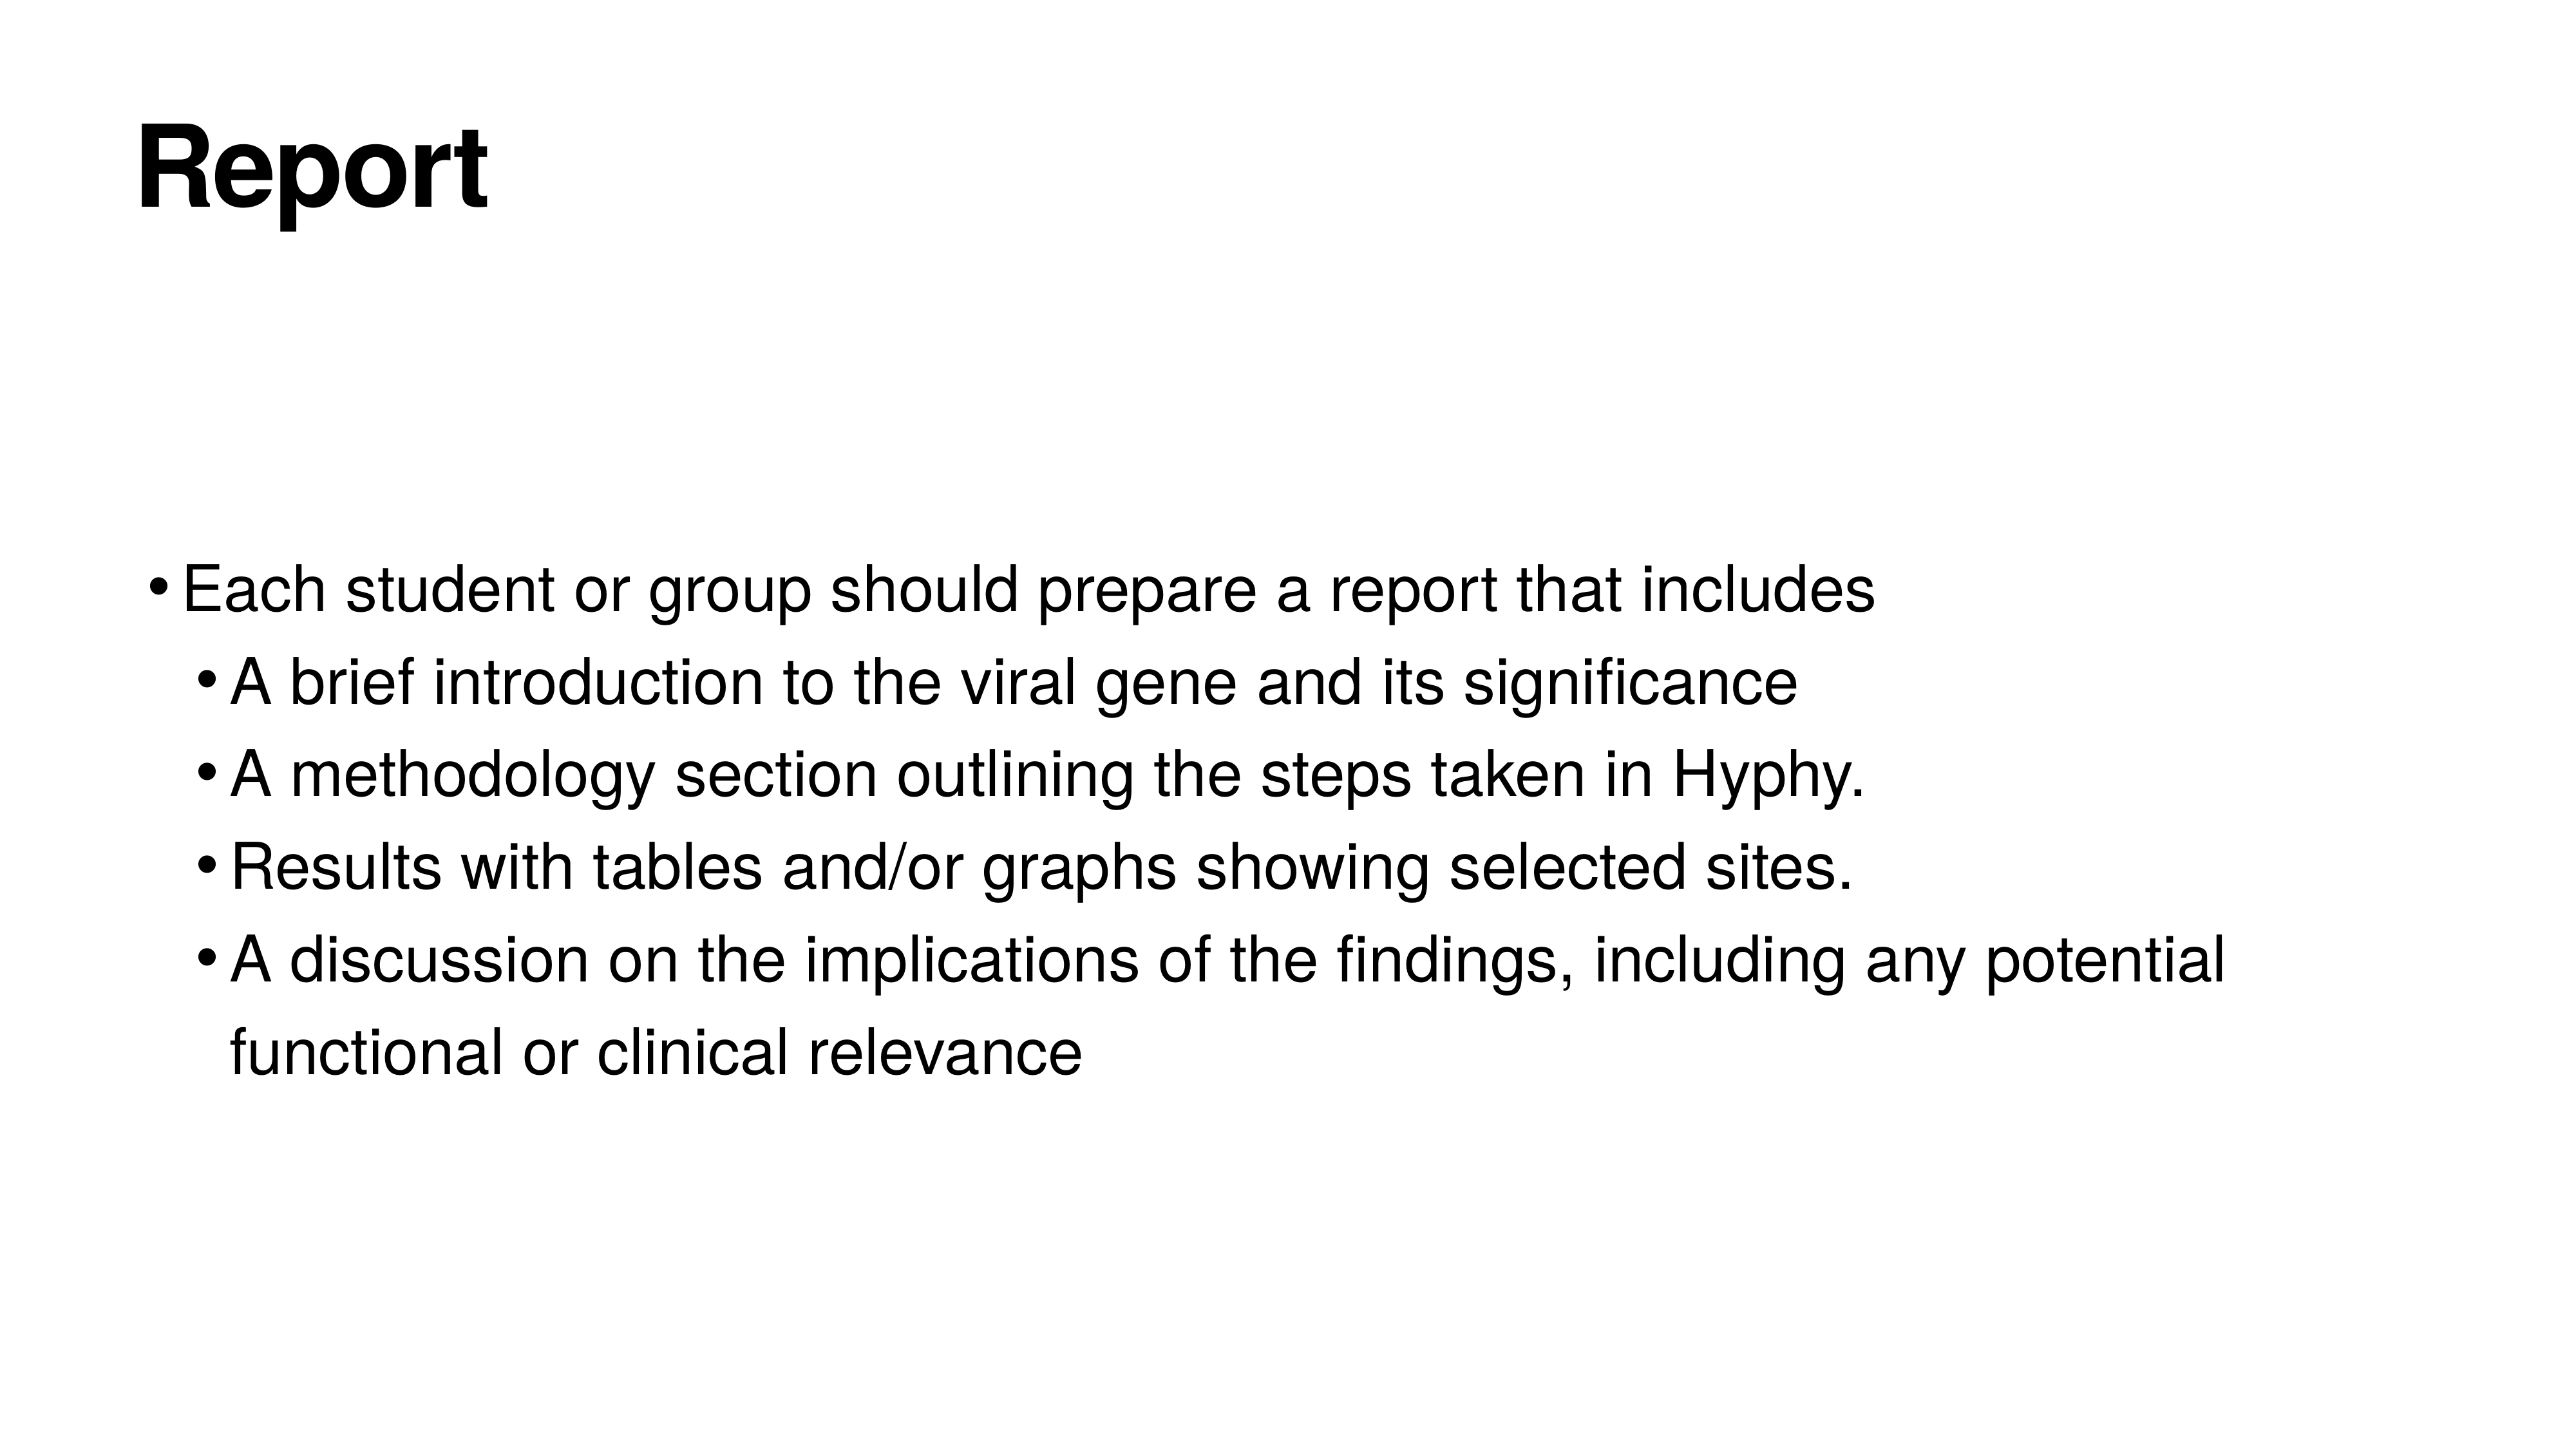

# Report

Each student or group should prepare a report that includes
A brief introduction to the viral gene and its significance
A methodology section outlining the steps taken in Hyphy.
Results with tables and/or graphs showing selected sites.
A discussion on the implications of the findings, including any potential functional or clinical relevance
166